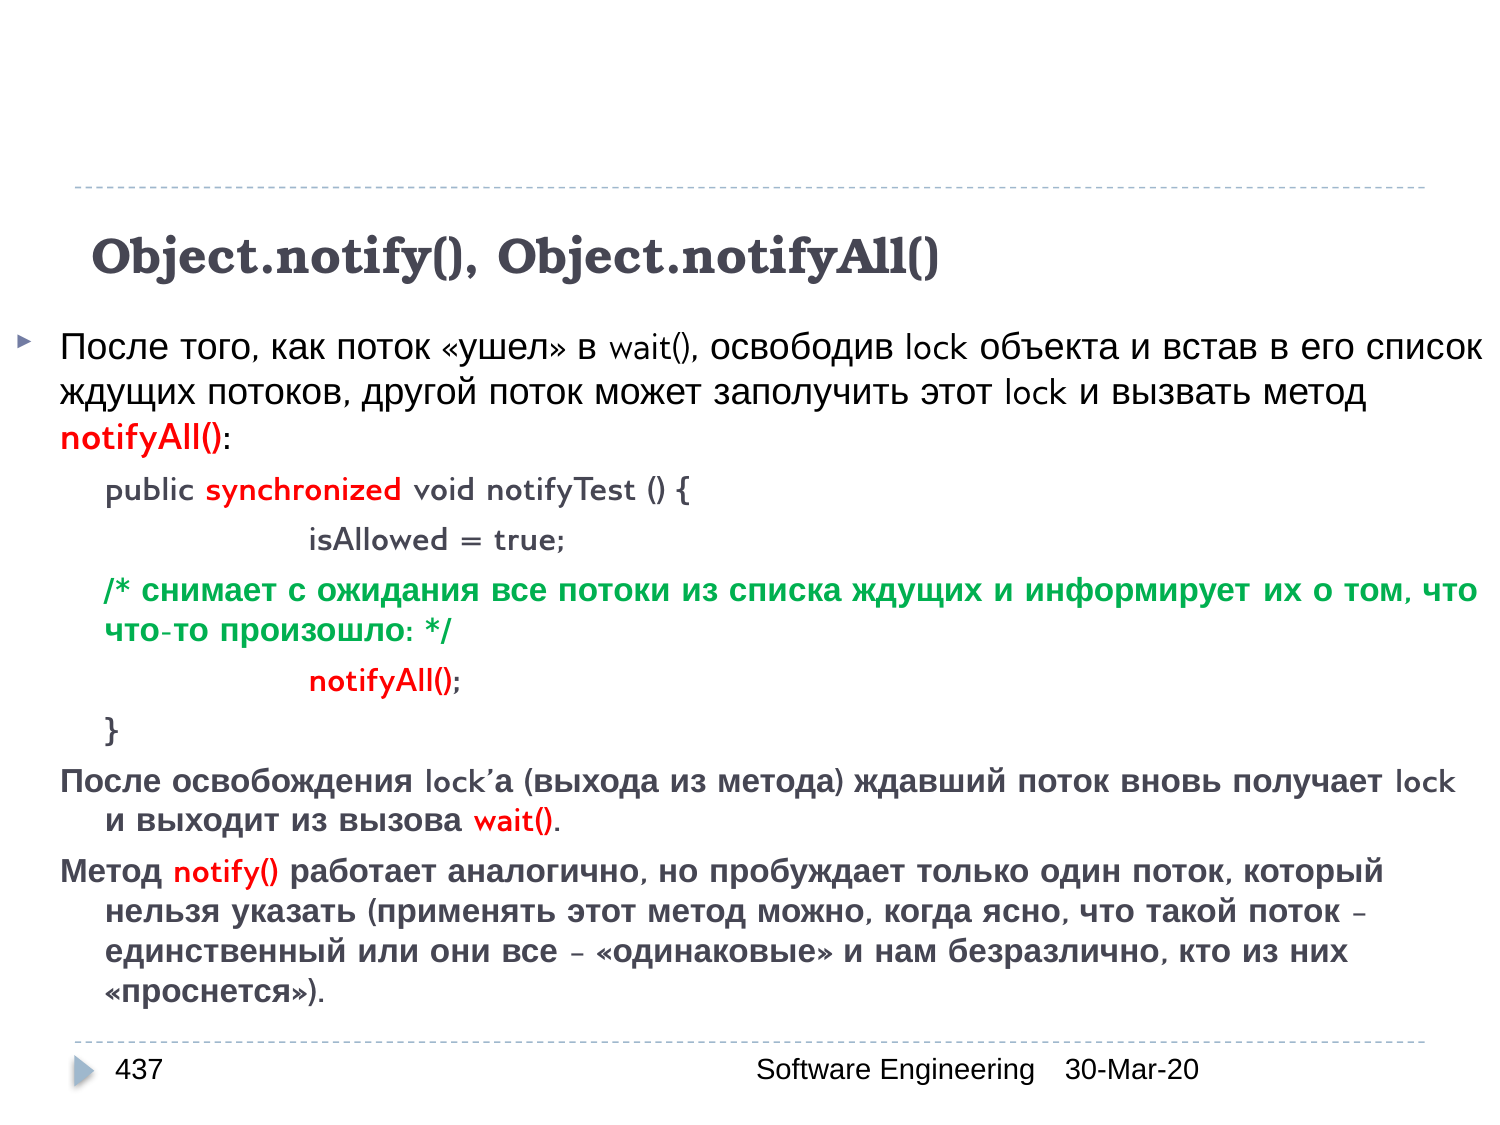

# Object.notify(), Object.notifyAll()
После того, как поток «ушел» в wait(), освободив lock объекта и встав в его список ждущих потоков, другой поток может заполучить этот lock и вызвать метод notifyAll():
	public synchronized void notifyTest () {
		     isAllowed = true;
    /* снимает с ожидания все потоки из списка ждущих и информирует их о том, что что-то произошло: */
		     notifyAll();
	}
После освобождения lock’а (выхода из метода) ждавший поток вновь получает lock и выходит из вызова wait().
Метод notify() работает аналогично, но пробуждает только один поток, который нельзя указать (применять этот метод можно, когда ясно, что такой поток – единственный или они все – «одинаковые» и нам безразлично, кто из них «проснется»).
437
Software Engineering
30-Mar-20